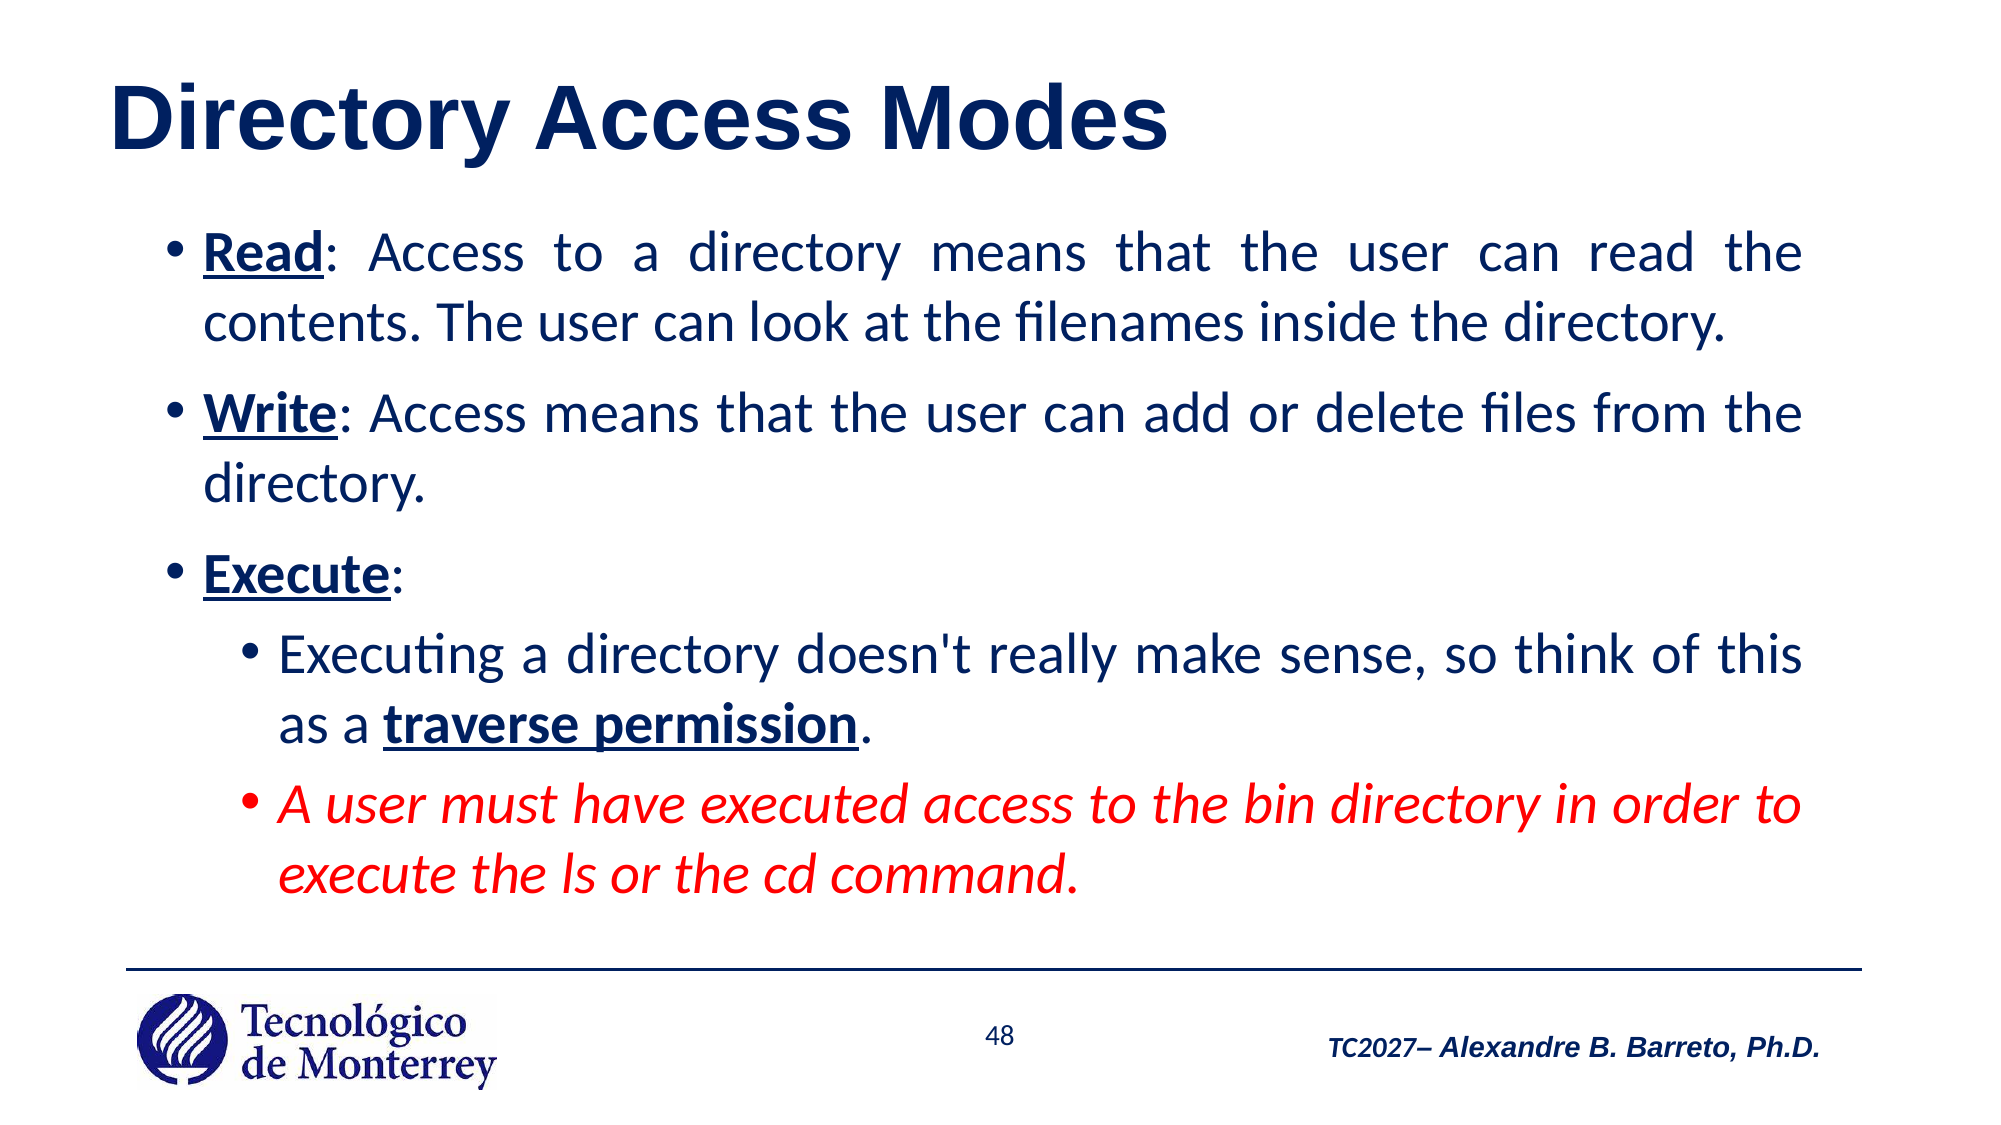

# Directory Access Modes
Read: Access to a directory means that the user can read the contents. The user can look at the filenames inside the directory.
Write: Access means that the user can add or delete files from the directory.
Execute:
Executing a directory doesn't really make sense, so think of this as a traverse permission.
A user must have executed access to the bin directory in order to execute the ls or the cd command.